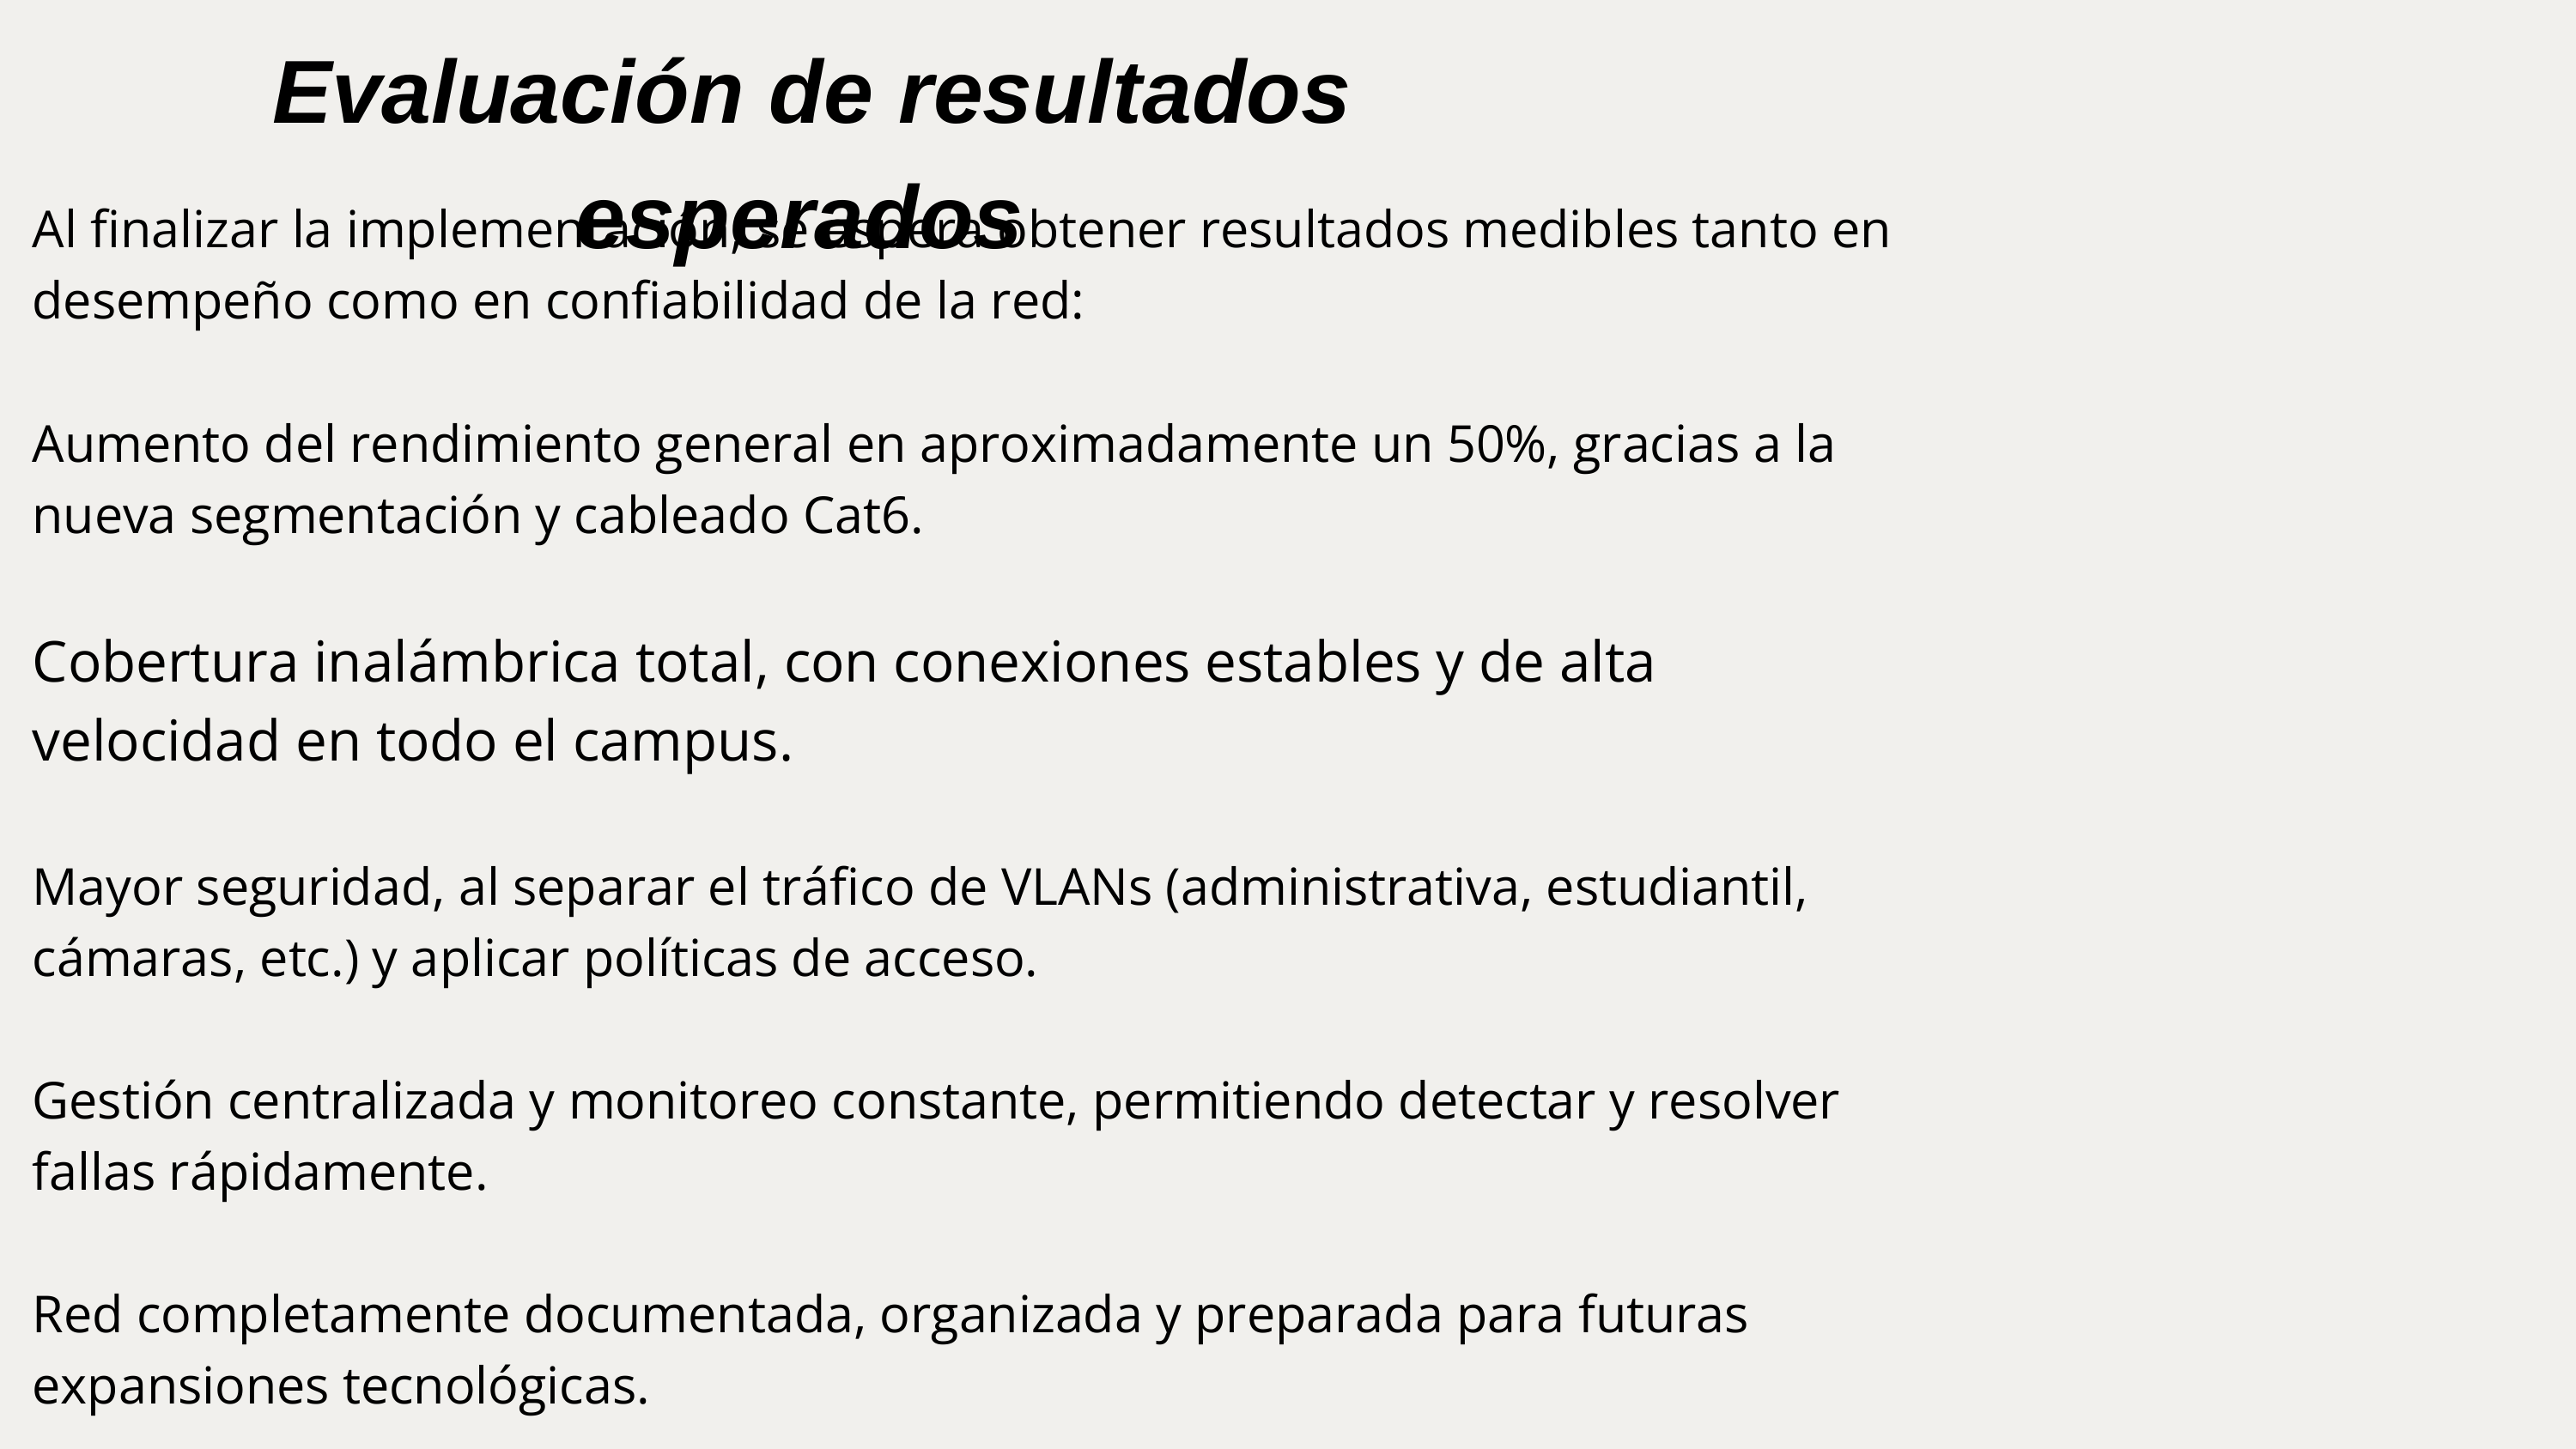

Evaluación de resultados esperados

Al finalizar la implementación, se espera obtener resultados medibles tanto en desempeño como en confiabilidad de la red:

Aumento del rendimiento general en aproximadamente un 50%, gracias a la nueva segmentación y cableado Cat6.

Cobertura inalámbrica total, con conexiones estables y de alta velocidad en todo el campus.

Mayor seguridad, al separar el tráfico de VLANs (administrativa, estudiantil, cámaras, etc.) y aplicar políticas de acceso.

Gestión centralizada y monitoreo constante, permitiendo detectar y resolver fallas rápidamente.

Red completamente documentada, organizada y preparada para futuras expansiones tecnológicas.